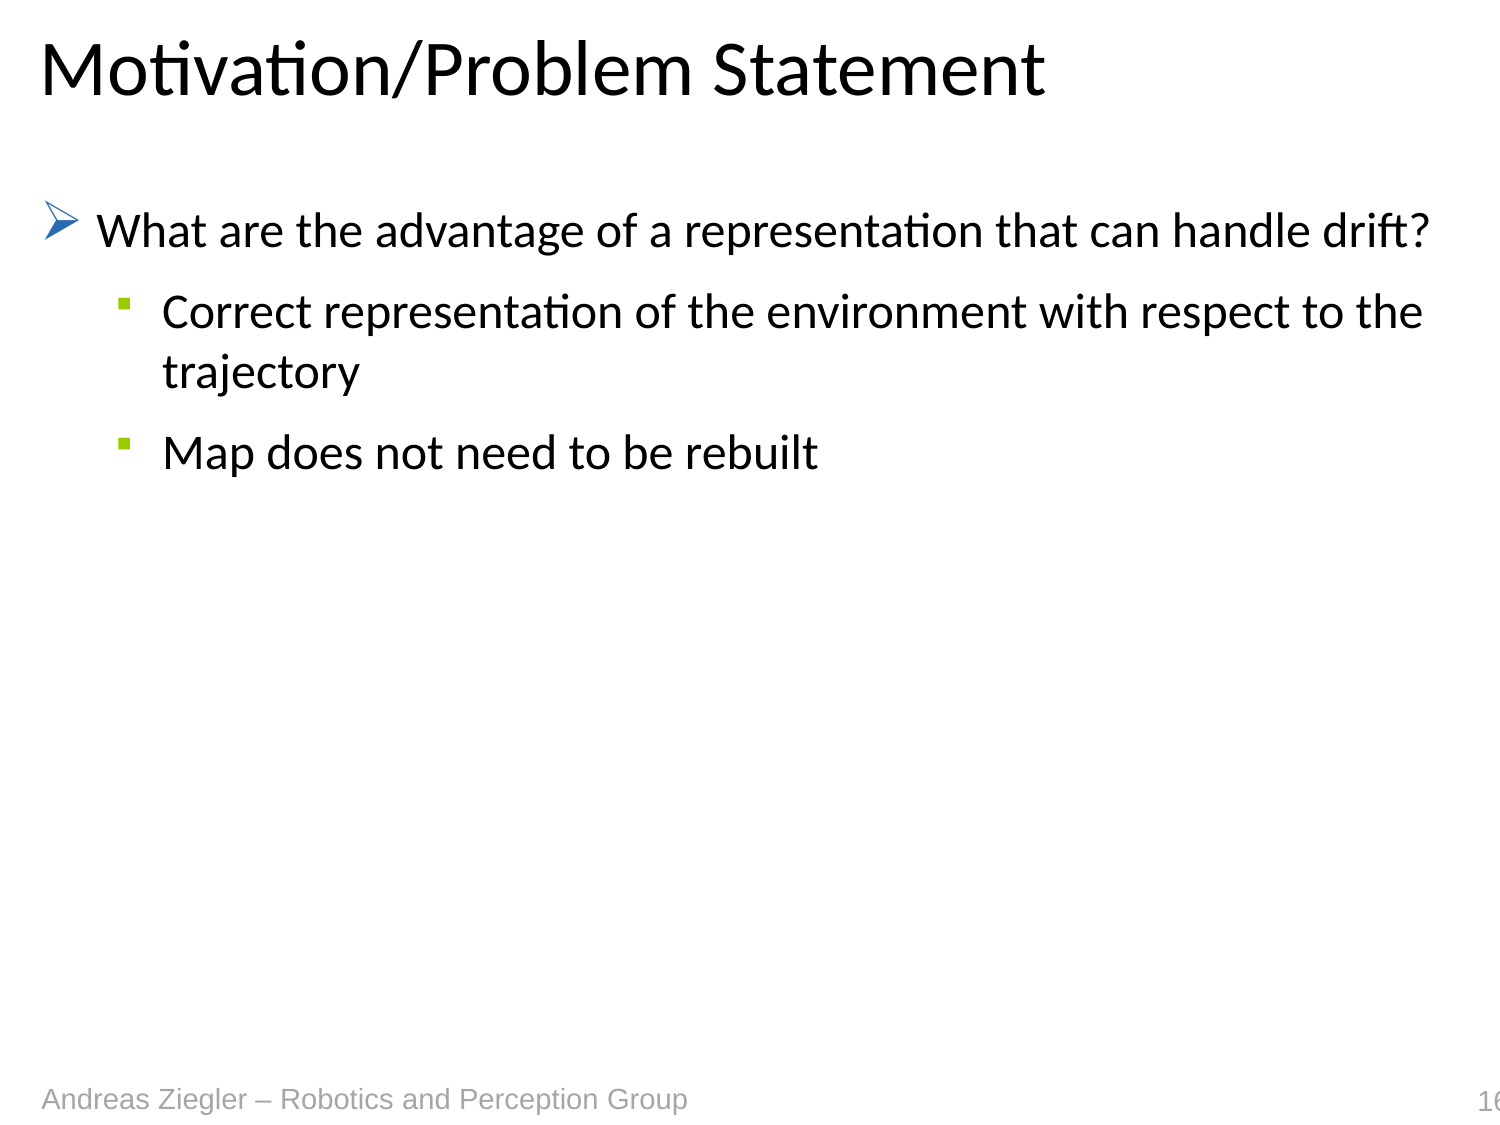

# Motivation/Problem Statement
What are the advantage of a representation that can handle drift?
Correct representation of the environment with respect to the trajectory
Map does not need to be rebuilt